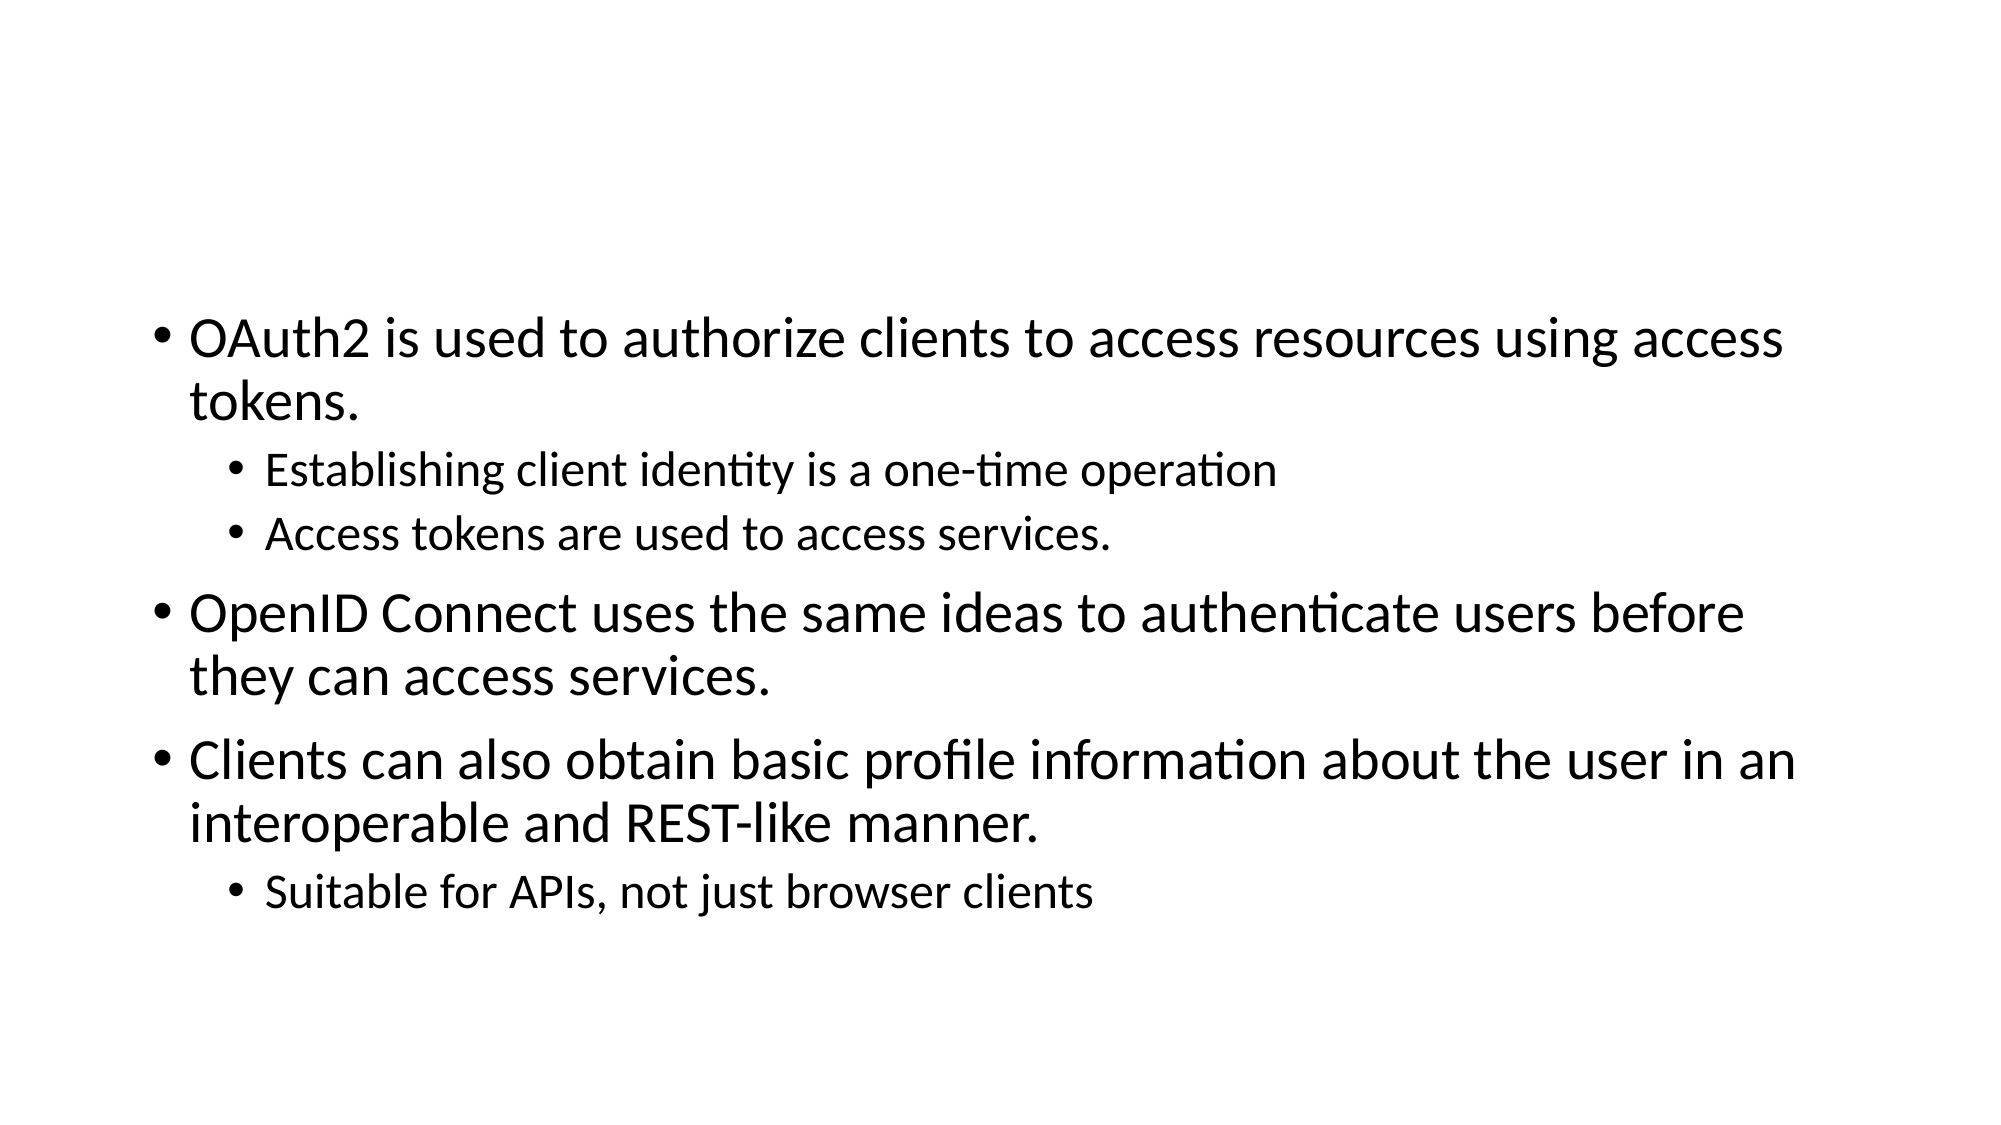

# OAuth2 and OpenID Connect
OAuth2 is used to authorize clients to access resources using access tokens.
Establishing client identity is a one-time operation
Access tokens are used to access services.
OpenID Connect uses the same ideas to authenticate users before they can access services.
Clients can also obtain basic profile information about the user in an interoperable and REST-like manner.
Suitable for APIs, not just browser clients